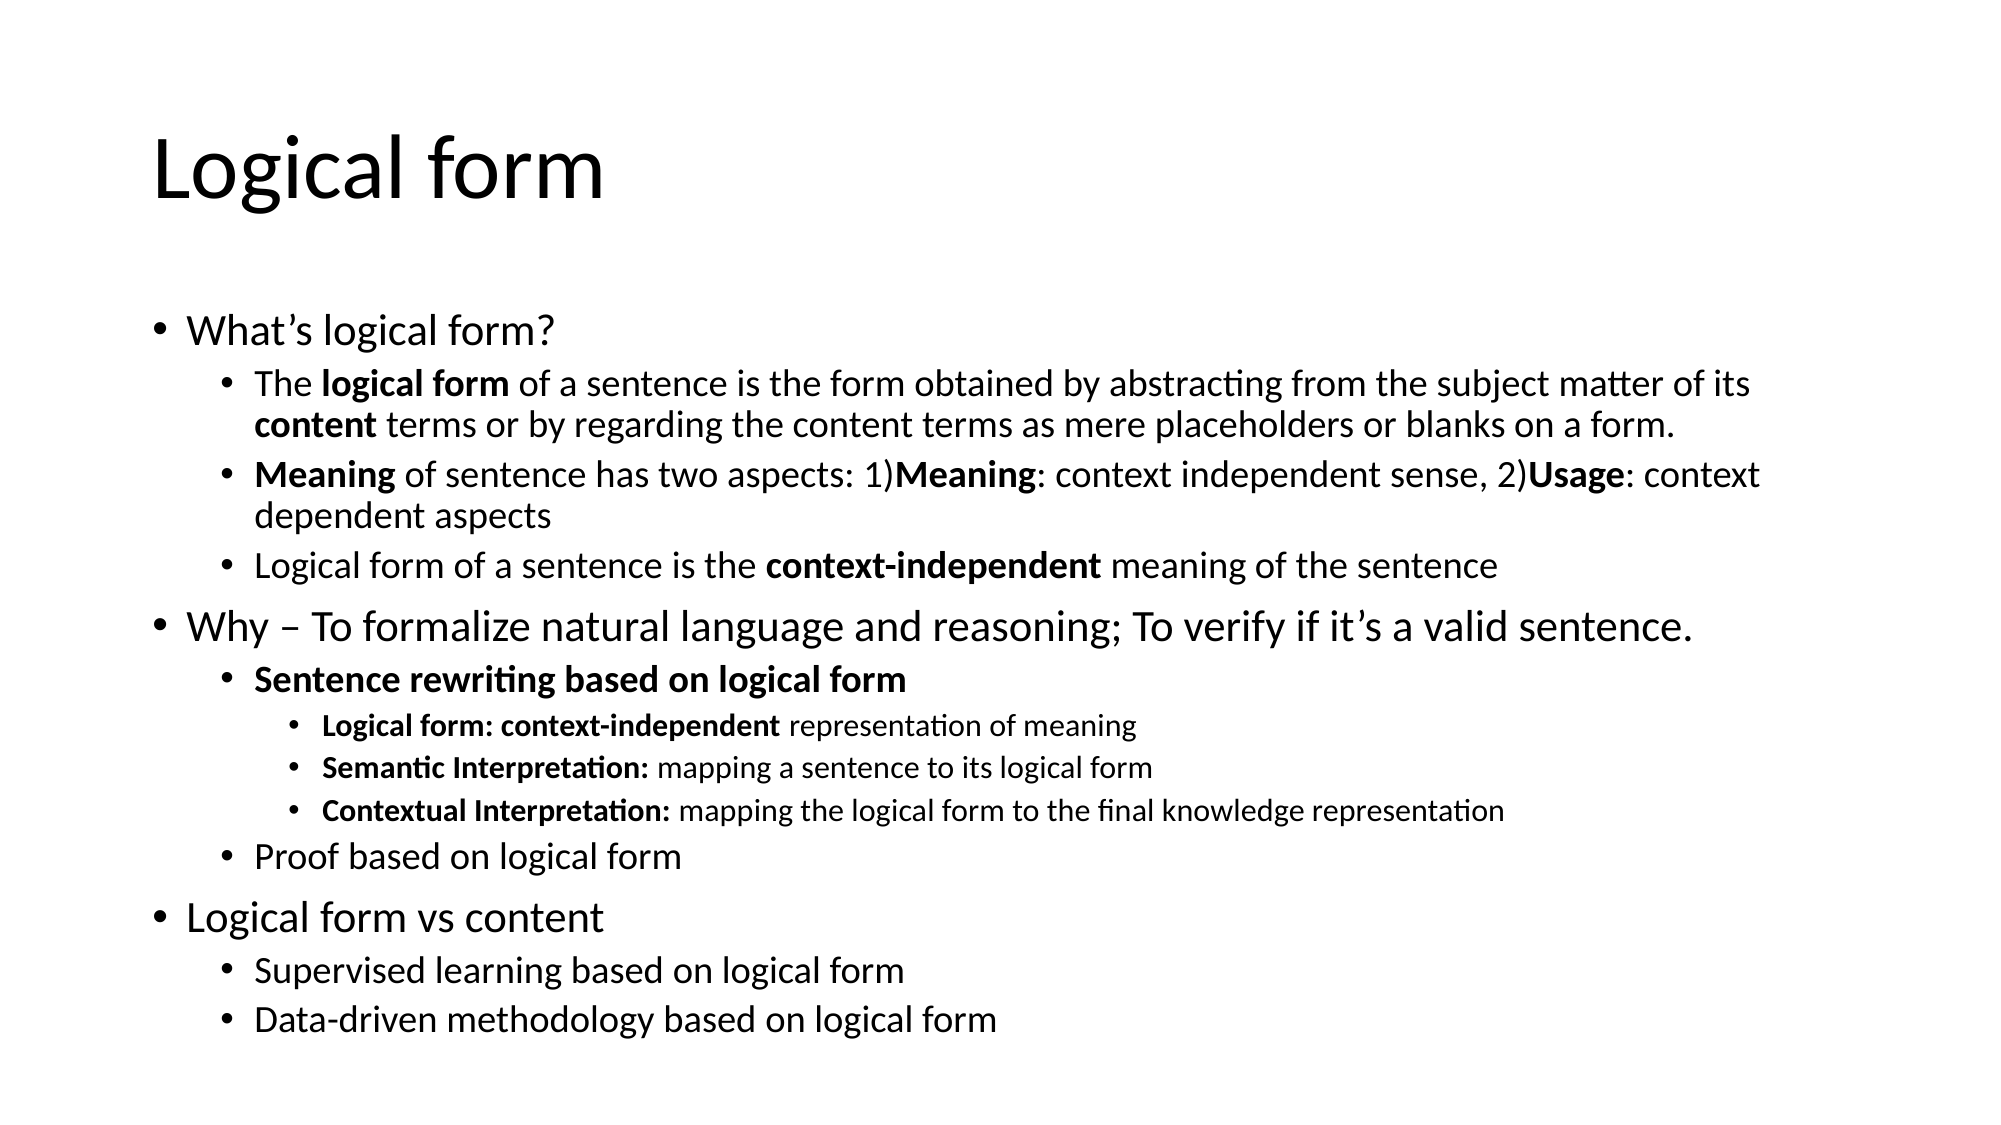

# Logical form
What’s logical form?
The logical form of a sentence is the form obtained by abstracting from the subject matter of its content terms or by regarding the content terms as mere placeholders or blanks on a form.
Meaning of sentence has two aspects: 1)Meaning: context independent sense, 2)Usage: context dependent aspects
Logical form of a sentence is the context-independent meaning of the sentence
Why – To formalize natural language and reasoning; To verify if it’s a valid sentence.
Sentence rewriting based on logical form
Logical form: context-independent representation of meaning
Semantic Interpretation: mapping a sentence to its logical form
Contextual Interpretation: mapping the logical form to the final knowledge representation
Proof based on logical form
Logical form vs content
Supervised learning based on logical form
Data-driven methodology based on logical form